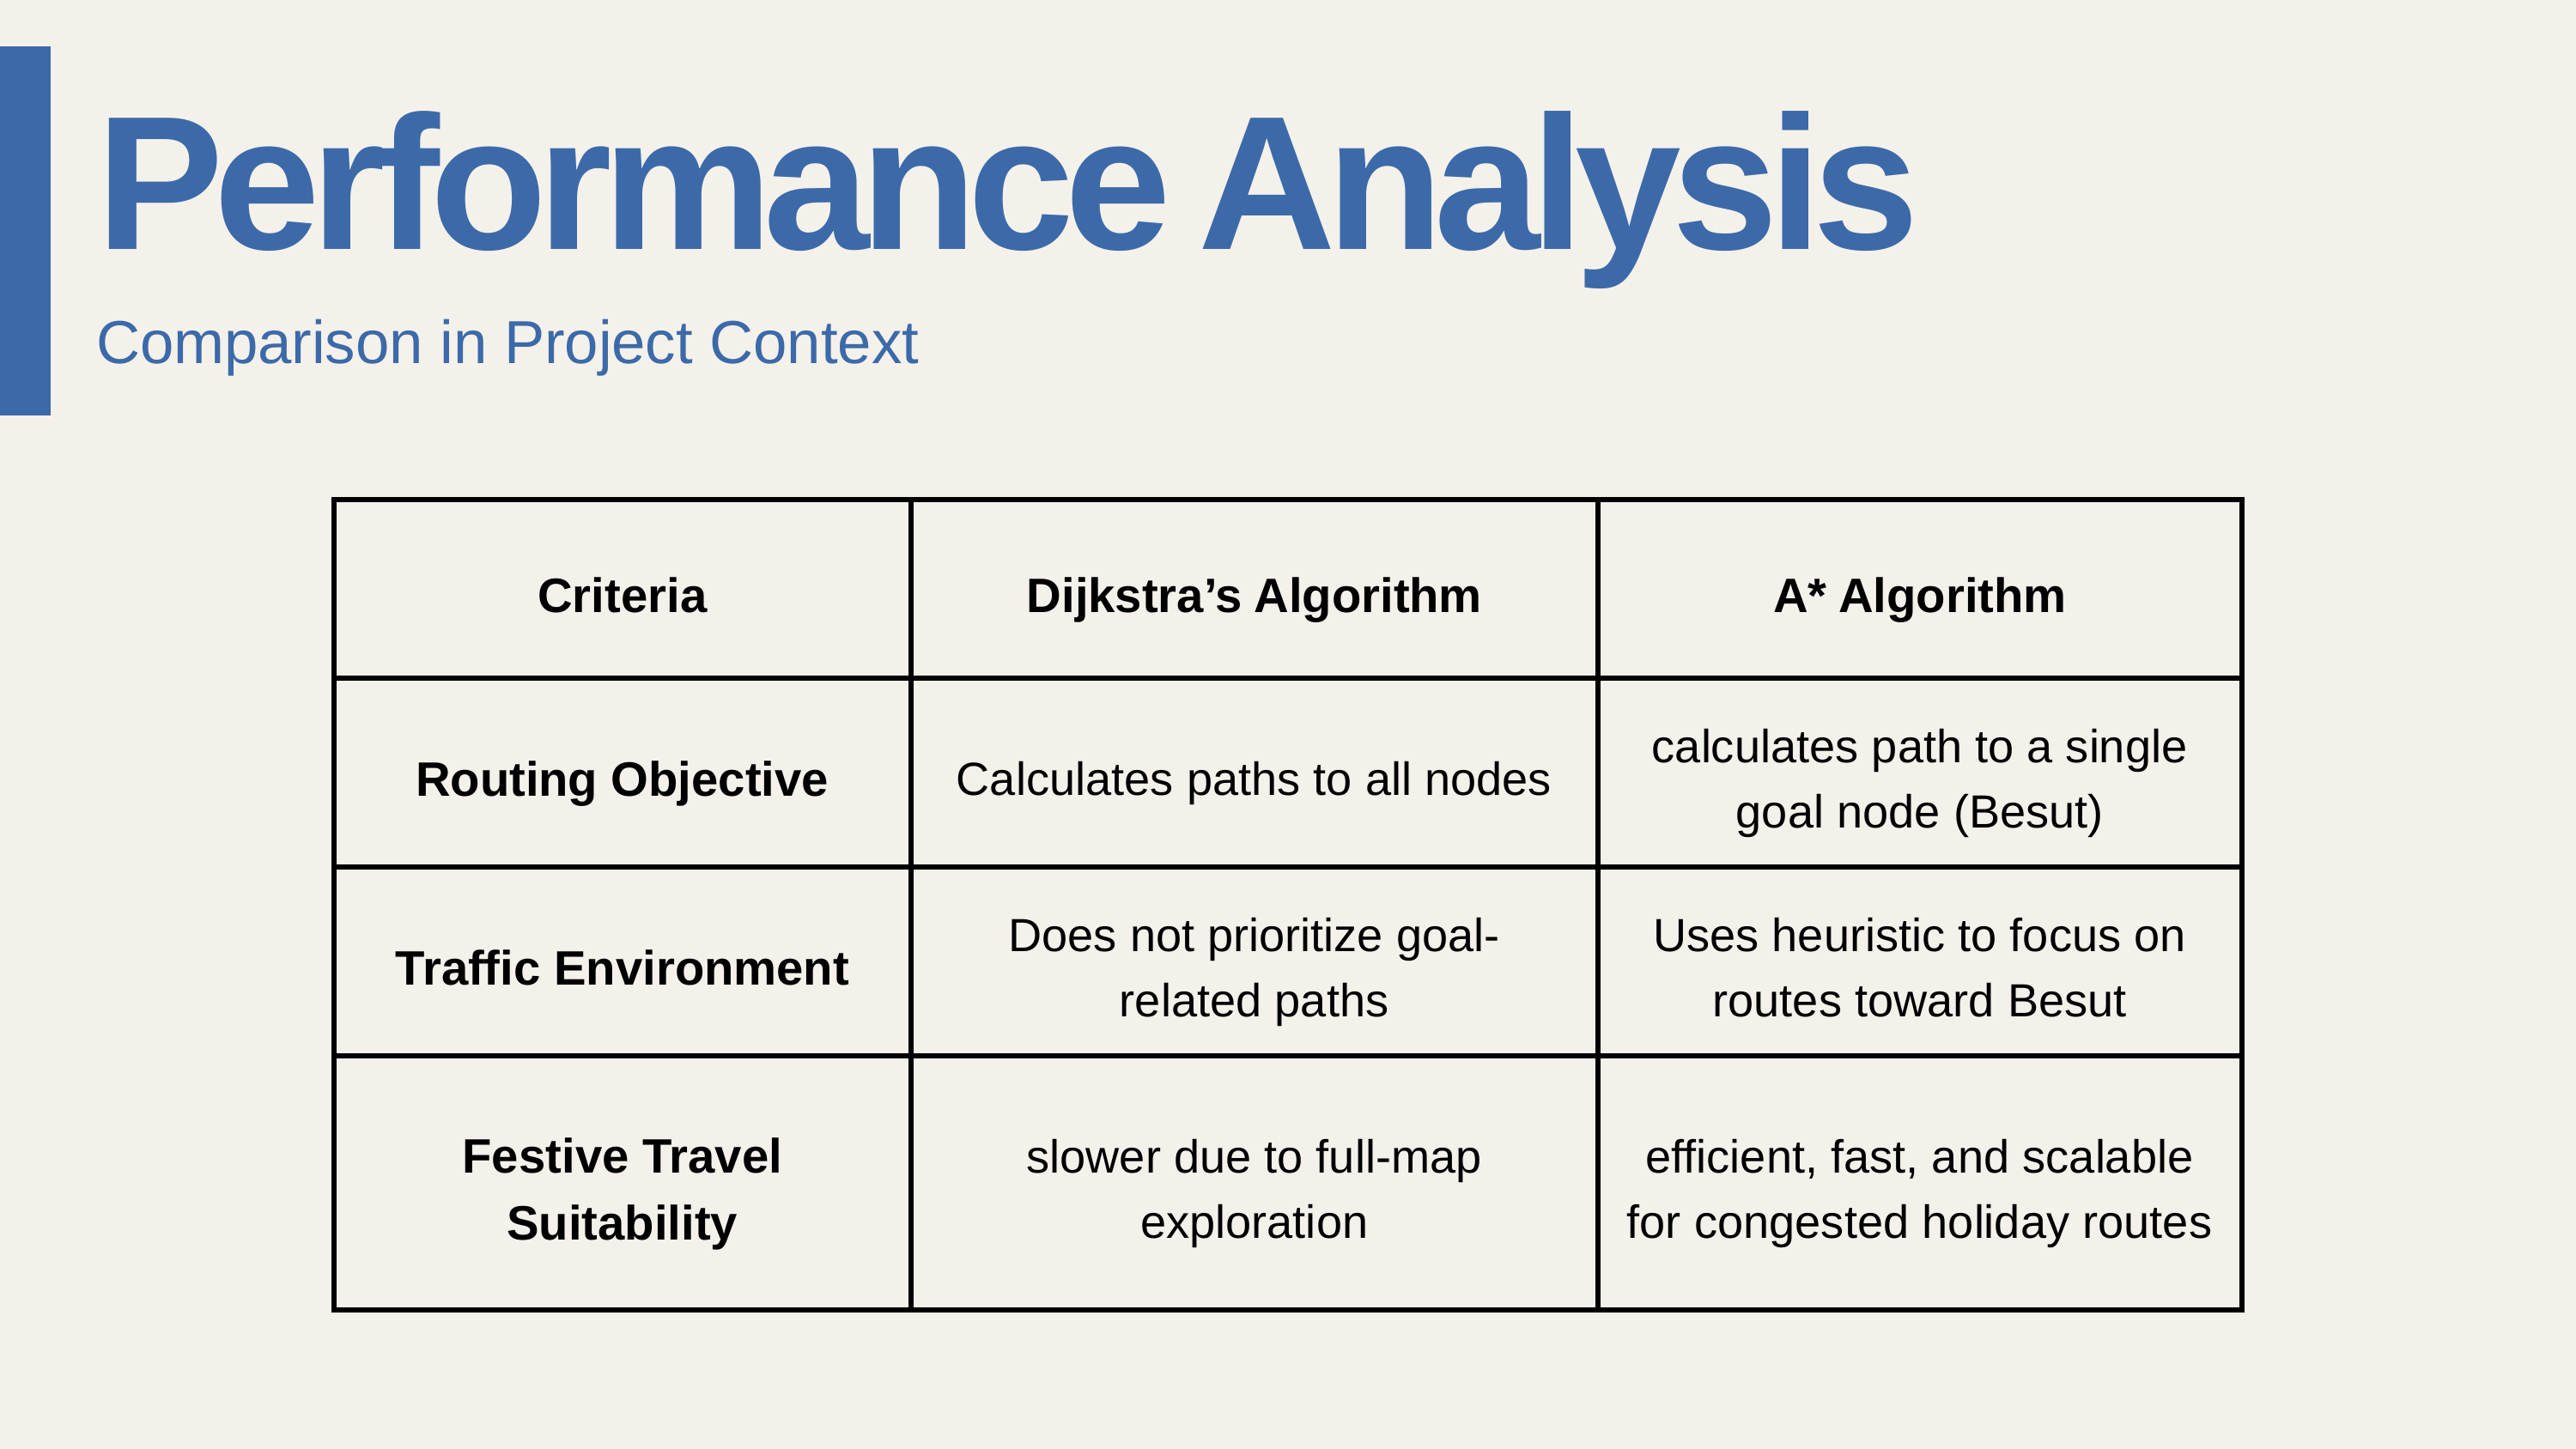

Performance Analysis
Comparison in Project Context
| Criteria | Dijkstra’s Algorithm | A\* Algorithm |
| --- | --- | --- |
| Routing Objective | Calculates paths to all nodes | calculates path to a single goal node (Besut) |
| Traffic Environment | Does not prioritize goal-related paths | Uses heuristic to focus on routes toward Besut |
| Festive Travel Suitability | slower due to full-map exploration | efficient, fast, and scalable for congested holiday routes |